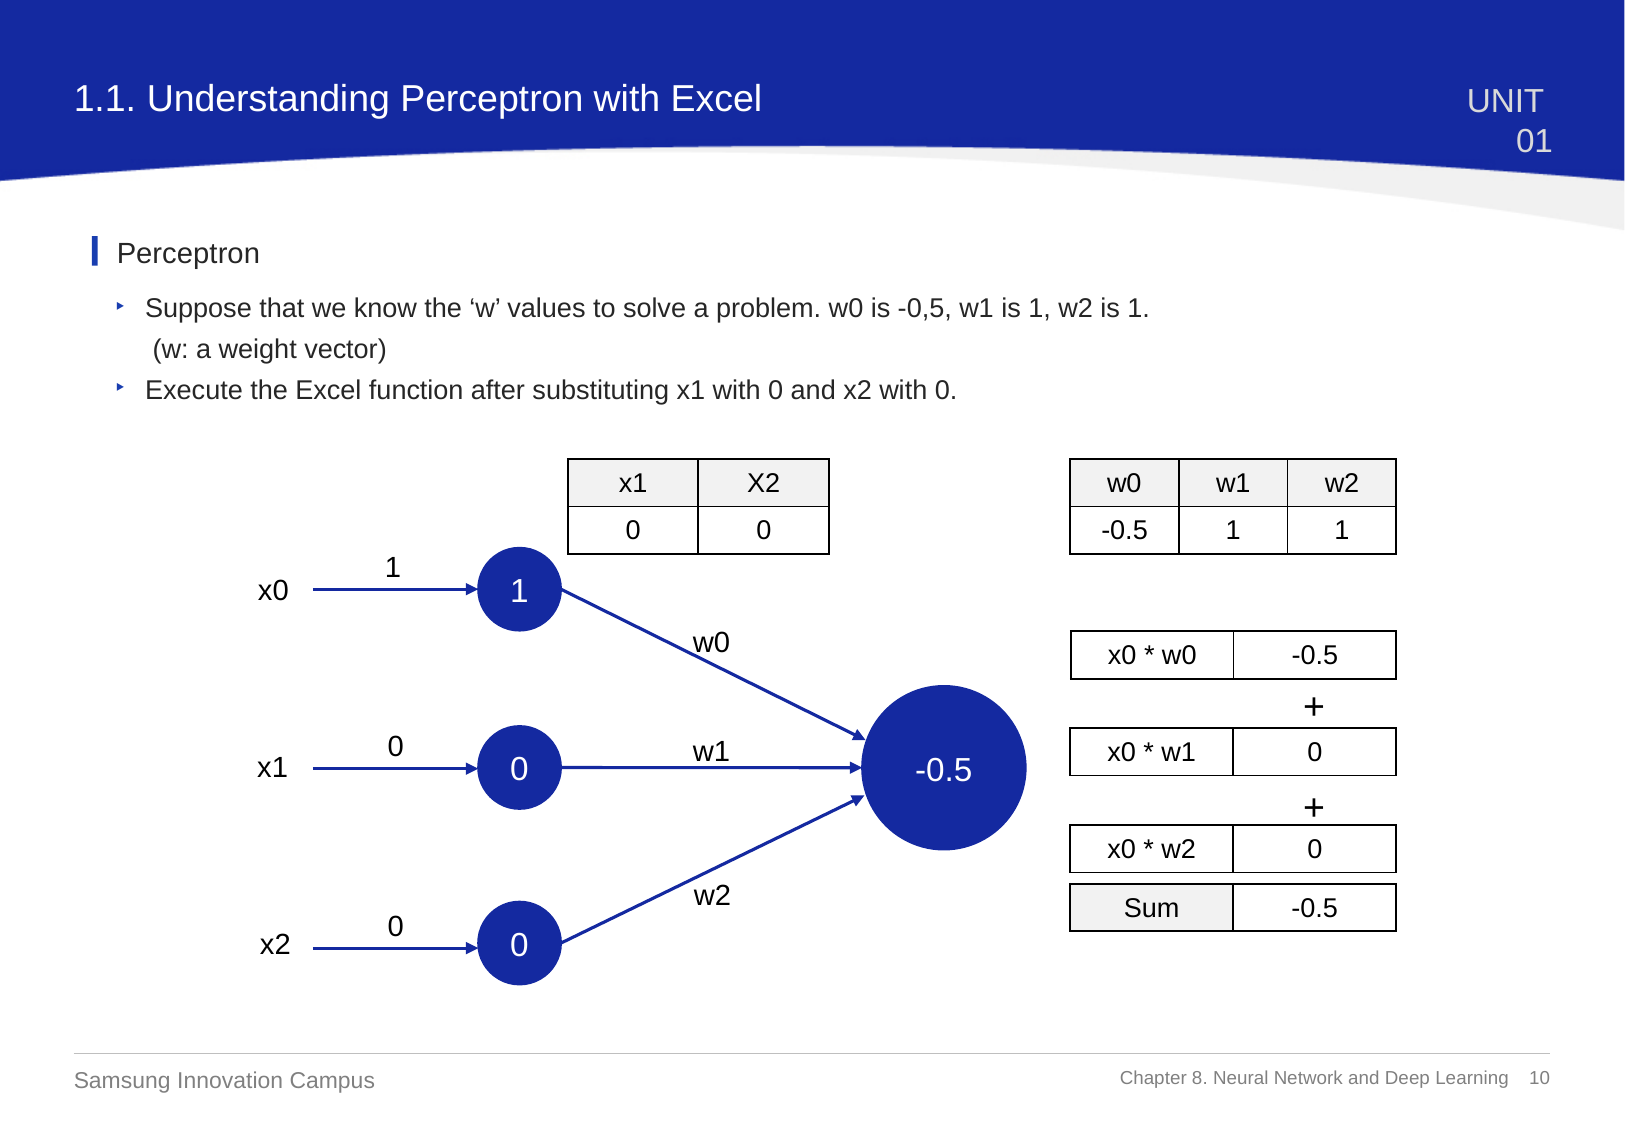

1.1. Understanding Perceptron with Excel
UNIT  01
Perceptron

Suppose that we know the ‘w’ values to solve a problem. w0 is -0,5, w1 is 1, w2 is 1.
     (w: a weight vector)
Execute the Excel function after substituting x1 with 0 and x2 with 0.
| x1 | X2 |
| --- | --- |
| 0 | 0 |
| w0 | w1 | w2 |
| --- | --- | --- |
| -0.5 | 1 | 1 |
1
1
x0
w0
-0.5
0
w1
0
x1
w2
0
0
x2
| x0 \* w0 | -0.5 |
| --- | --- |
+
+
| x0 \* w1 | 0 |
| --- | --- |
| x0 \* w2 | 0 |
| --- | --- |
| Sum | -0.5 |
| --- | --- |